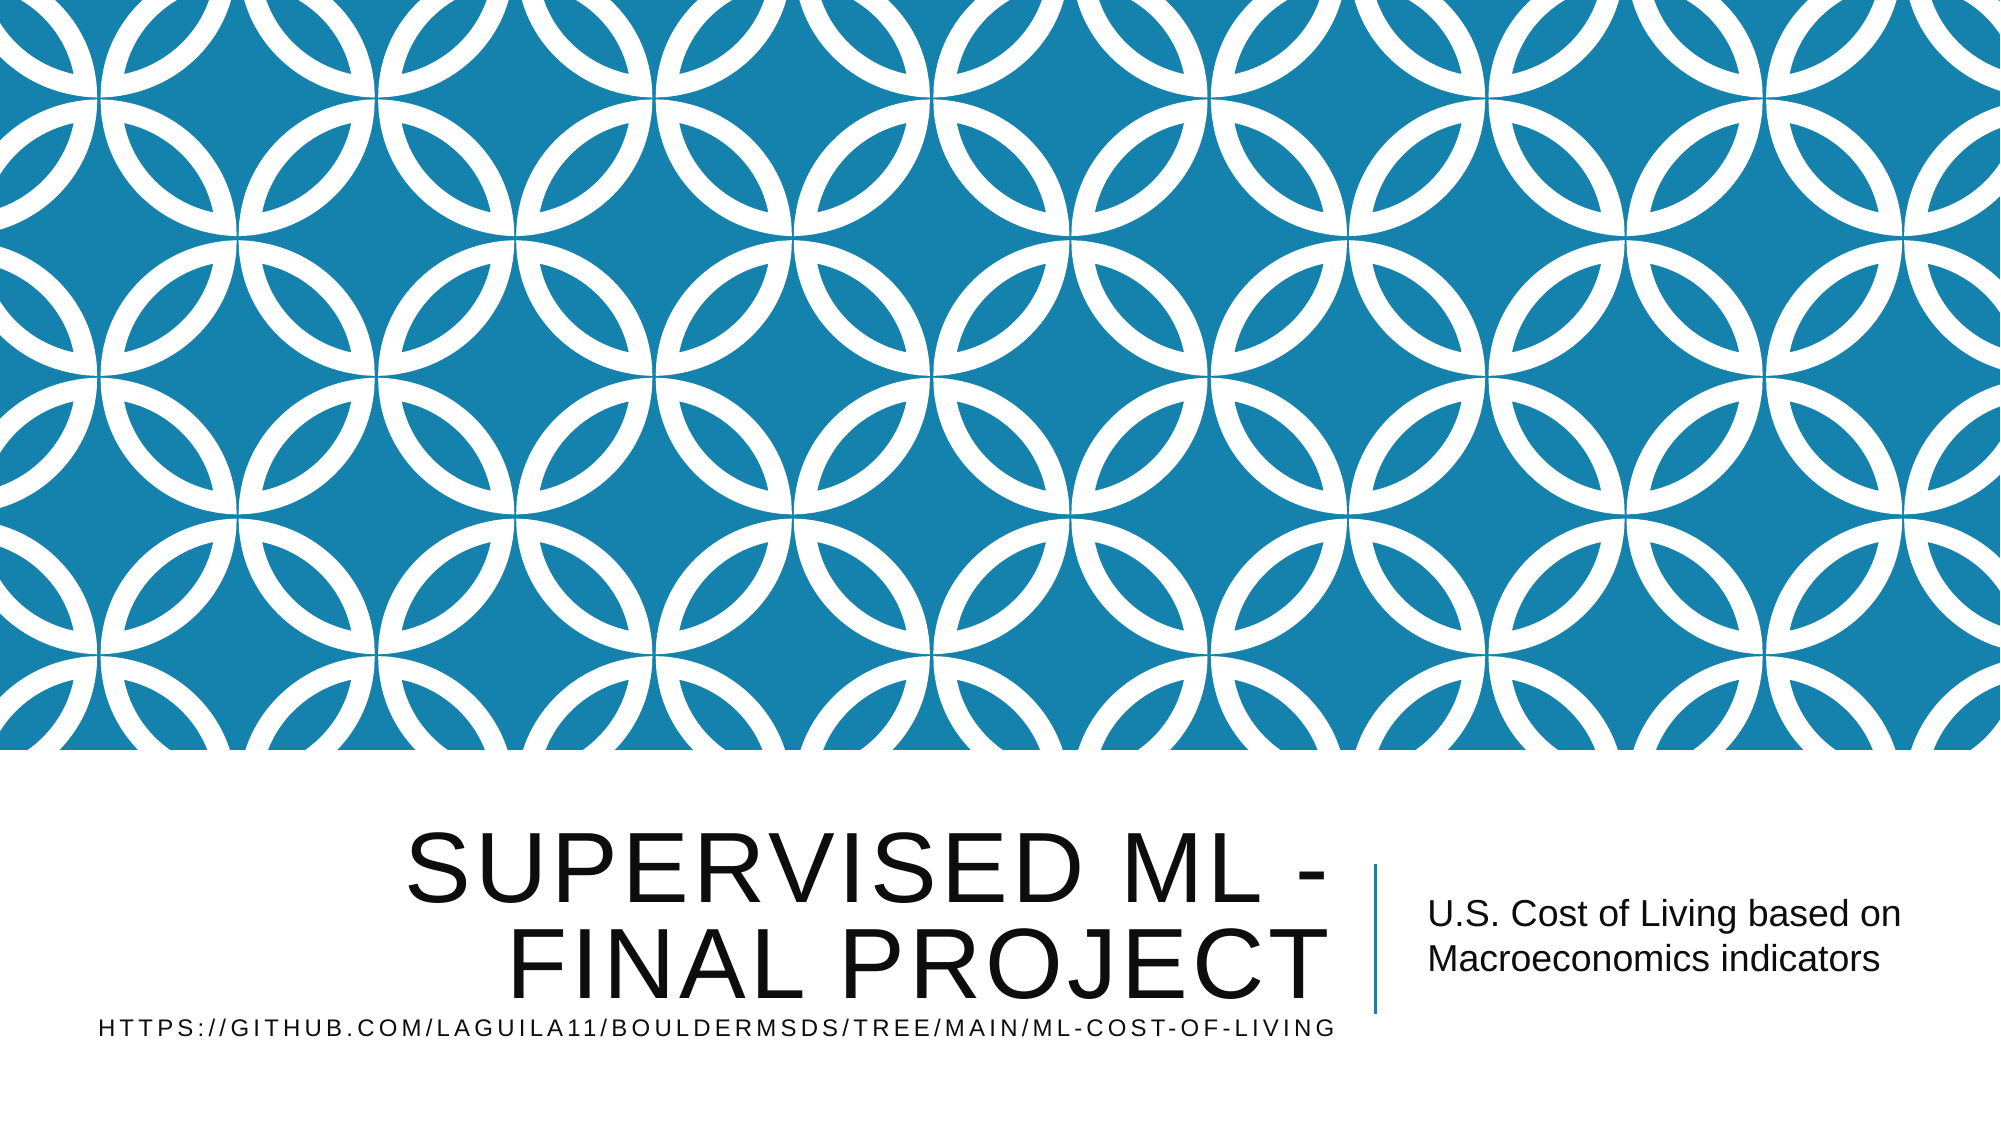

# Supervised mL - Final project https://github.com/laguila11/boulderMSDS/tree/main/ML-Cost-of-Living
U.S. Cost of Living based on Macroeconomics indicators